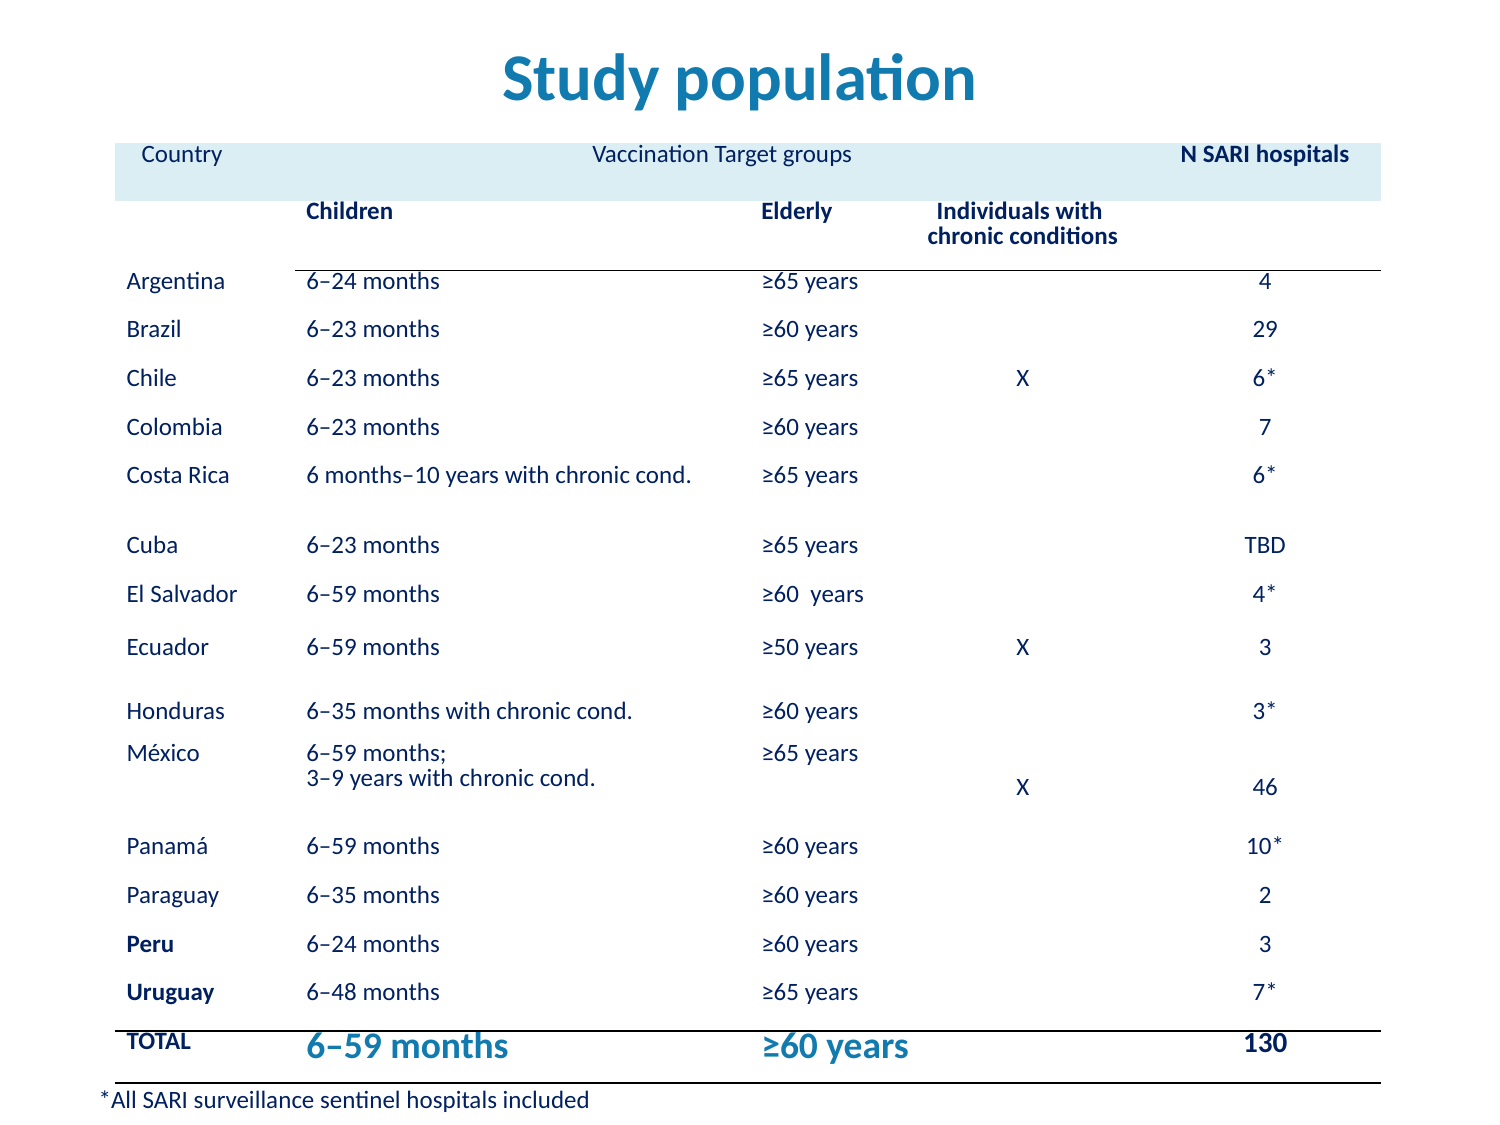

Study population
| Country | Vaccination Target groups |  |  | N SARI hospitals |
| --- | --- | --- | --- | --- |
|  | Children | Elderly | Individuals with chronic conditions |  |
| Argentina | 6–24 months | ≥65 years |  | 4 |
| Brazil | 6–23 months | ≥60 years |  | 29 |
| Chile | 6–23 months | ≥65 years | X | 6\* |
| Colombia | 6–23 months | ≥60 years |  | 7 |
| Costa Rica | 6 months–10 years with chronic cond. | ≥65 years |  | 6\* |
| Cuba | 6–23 months | ≥65 years |  | TBD |
| El Salvador | 6–59 months | ≥60 years |  | 4\* |
| Ecuador | 6–59 months | ≥50 years | X | 3 |
| Honduras | 6–35 months with chronic cond. | ≥60 years |  | 3\* |
| México | 6–59 months; 3–9 years with chronic cond. | ≥65 years | X | 46 |
| Panamá | 6–59 months | ≥60 years |  | 10\* |
| Paraguay | 6–35 months | ≥60 years |  | 2 |
| Peru | 6–24 months | ≥60 years |  | 3 |
| Uruguay | 6–48 months | ≥65 years |  | 7\* |
| TOTAL | 6–59 months | ≥60 years |  | 130 |
*All SARI surveillance sentinel hospitals included